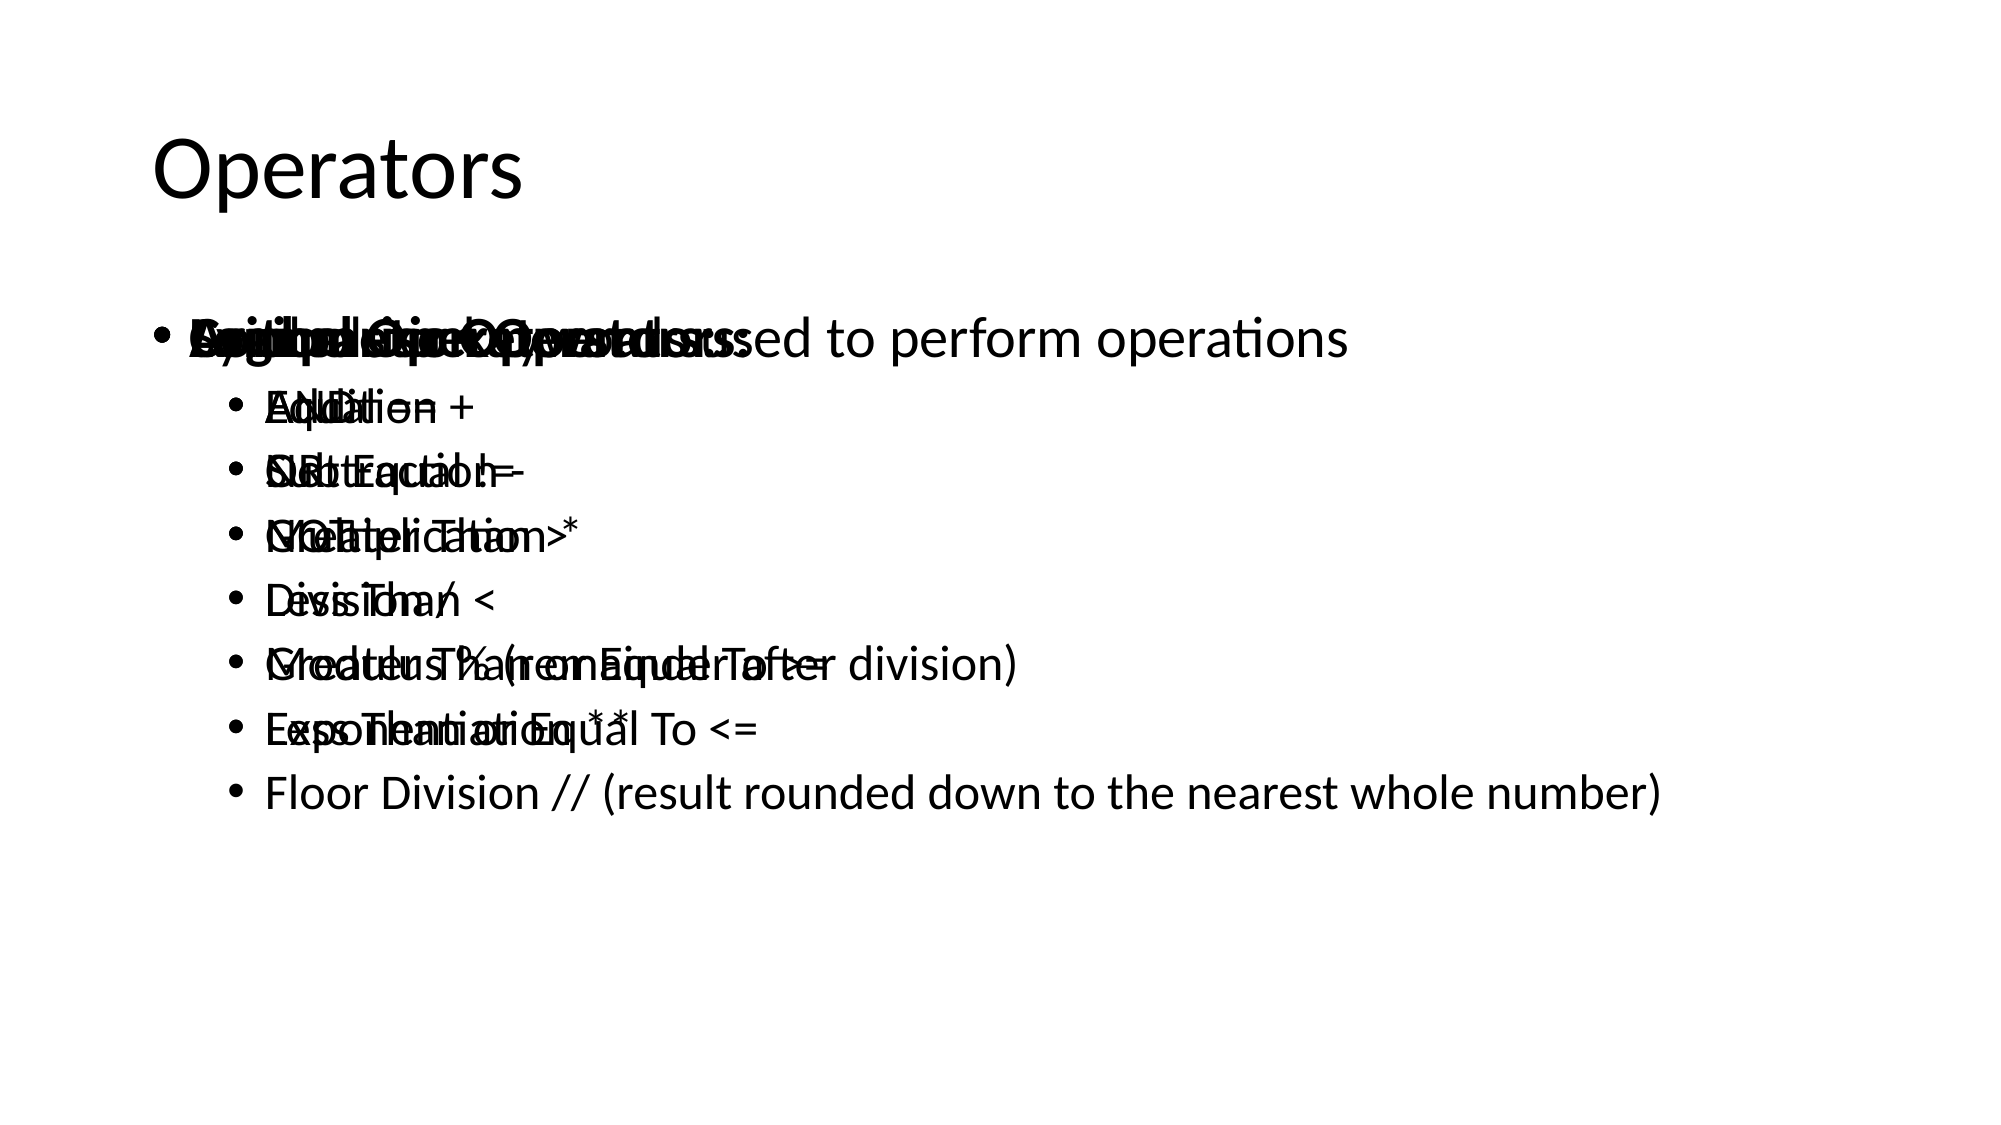

# Operators
Symbols or keywords used to perform operations
Arithmetic Operators:
Addition +
Subtraction -
Multiplication *
Division /
Modulus % (remainder after division)
Exponentiation **
Floor Division // (result rounded down to the nearest whole number)
Comparison Operators:
Equal ==
Not Equal !=
Greater Than >
Less Than <
Greater Than or Equal To >=
Less Than or Equal To <=
Logical Operators:
AND
OR
NOT